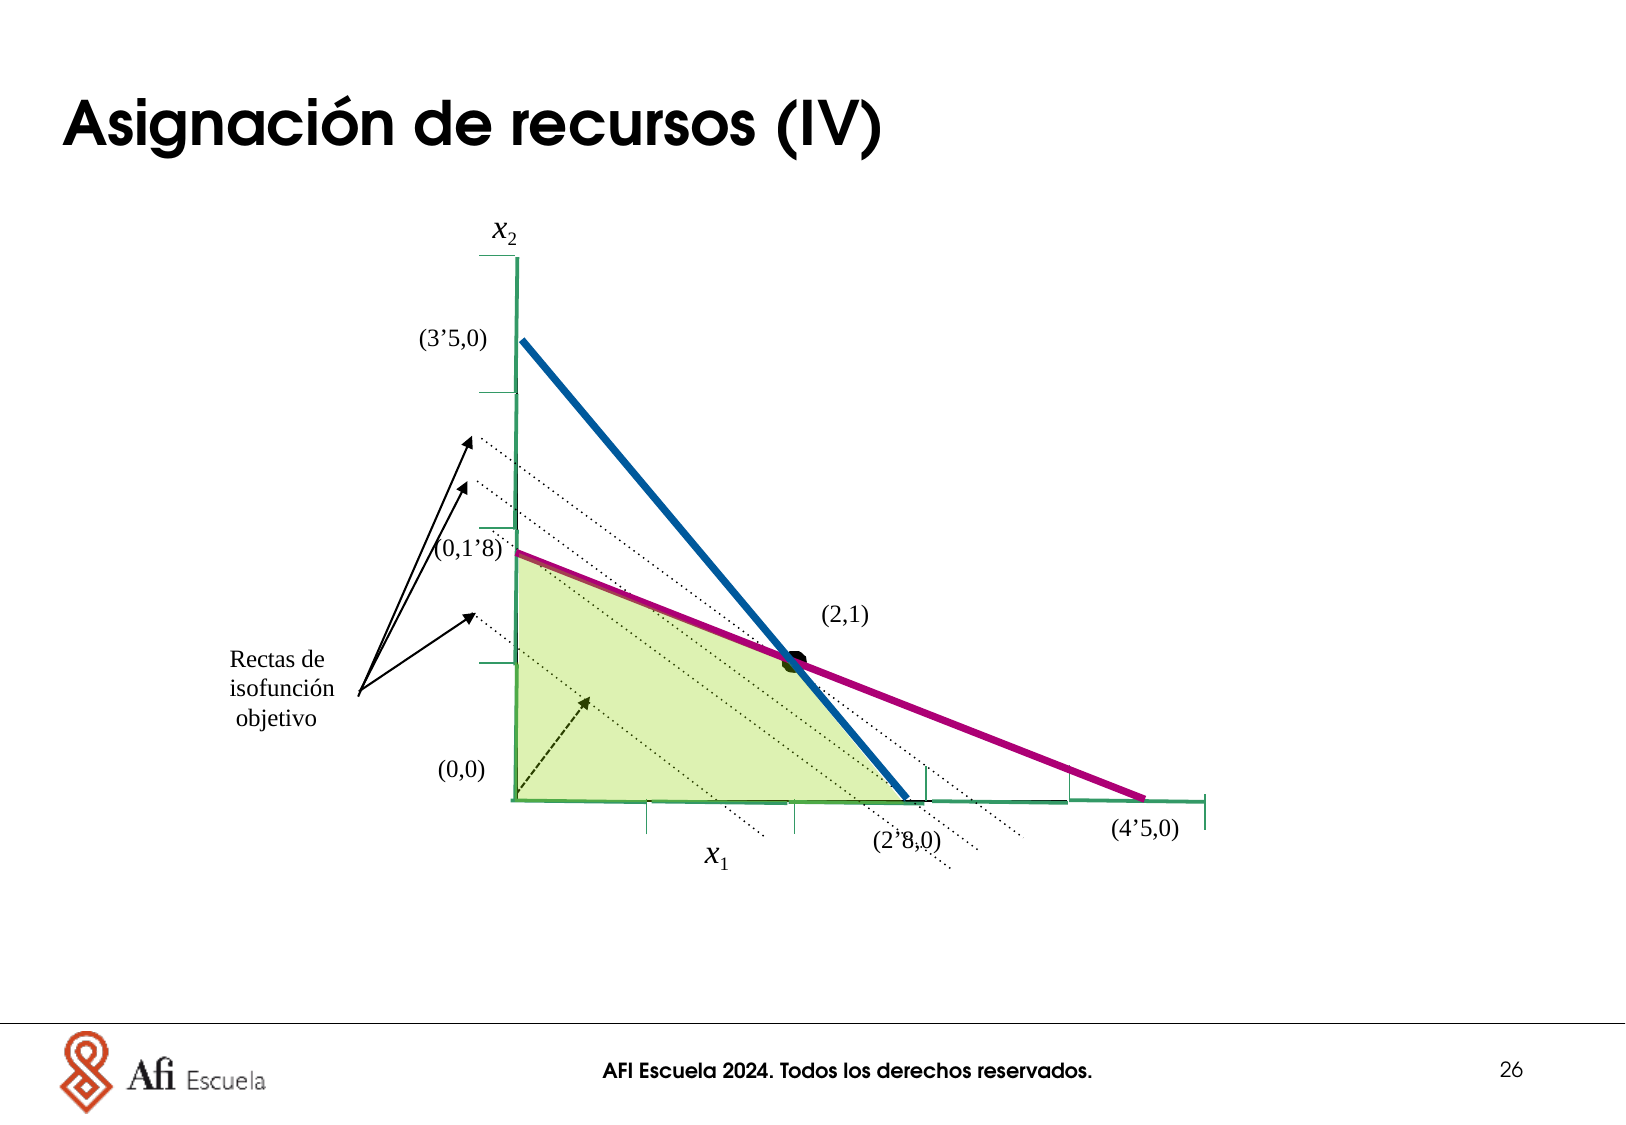

Asignación de recursos (IV)
x2

(3’5,0)
(0,1’8)
(2,1)
Rectas de  isofunción  objetivo
(0,0)
(4’5,0)
(2’8,0)

x1
AFI Escuela 2024. Todos los derechos reservados.
26